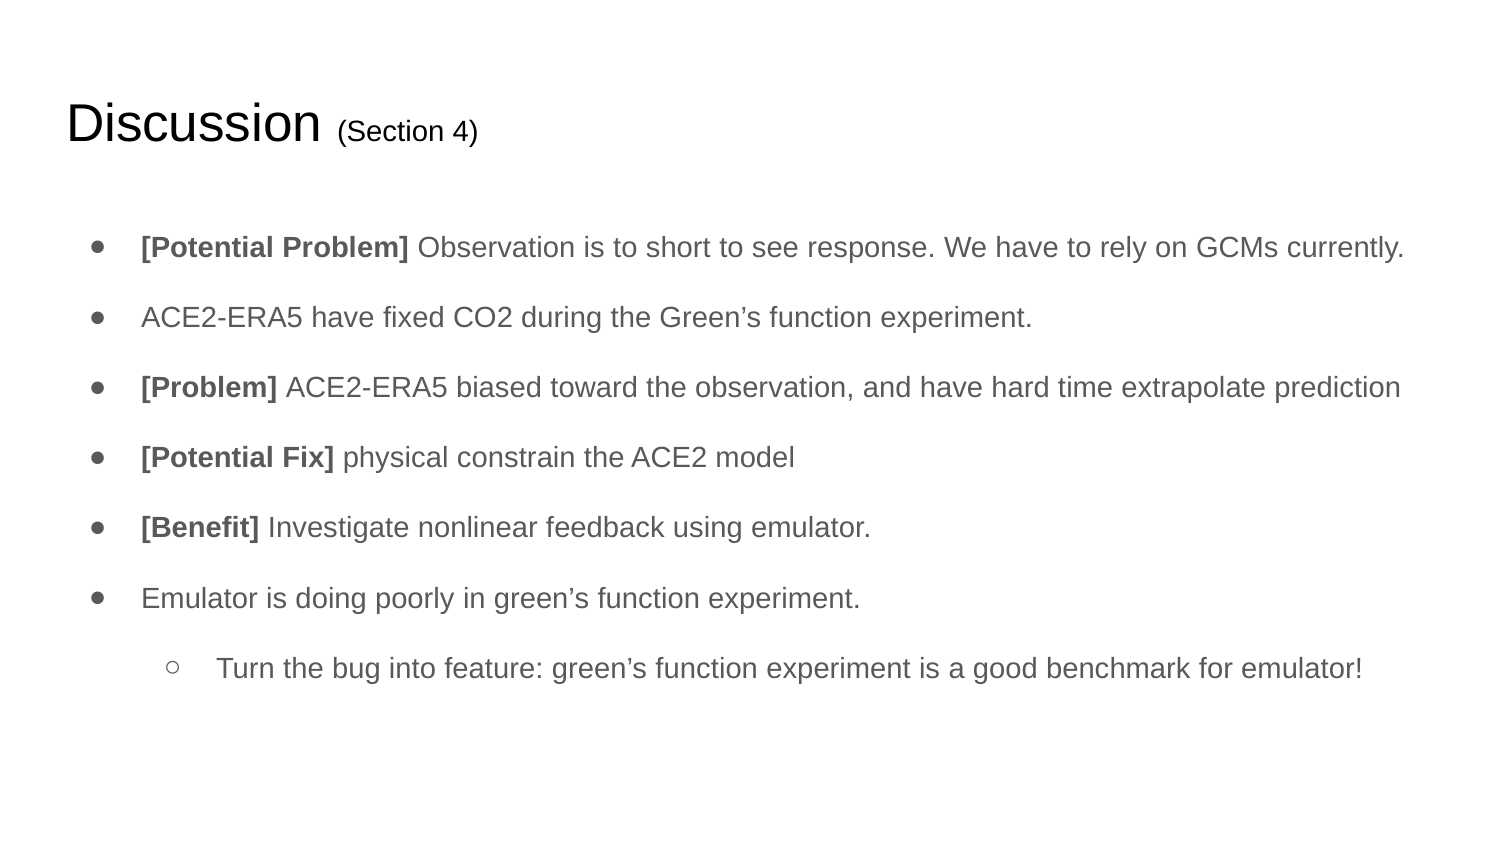

# Discussion (Section 4)
[Potential Problem] Observation is to short to see response. We have to rely on GCMs currently.
ACE2-ERA5 have fixed CO2 during the Green’s function experiment.
[Problem] ACE2-ERA5 biased toward the observation, and have hard time extrapolate prediction
[Potential Fix] physical constrain the ACE2 model
[Benefit] Investigate nonlinear feedback using emulator.
Emulator is doing poorly in green’s function experiment.
Turn the bug into feature: green’s function experiment is a good benchmark for emulator!